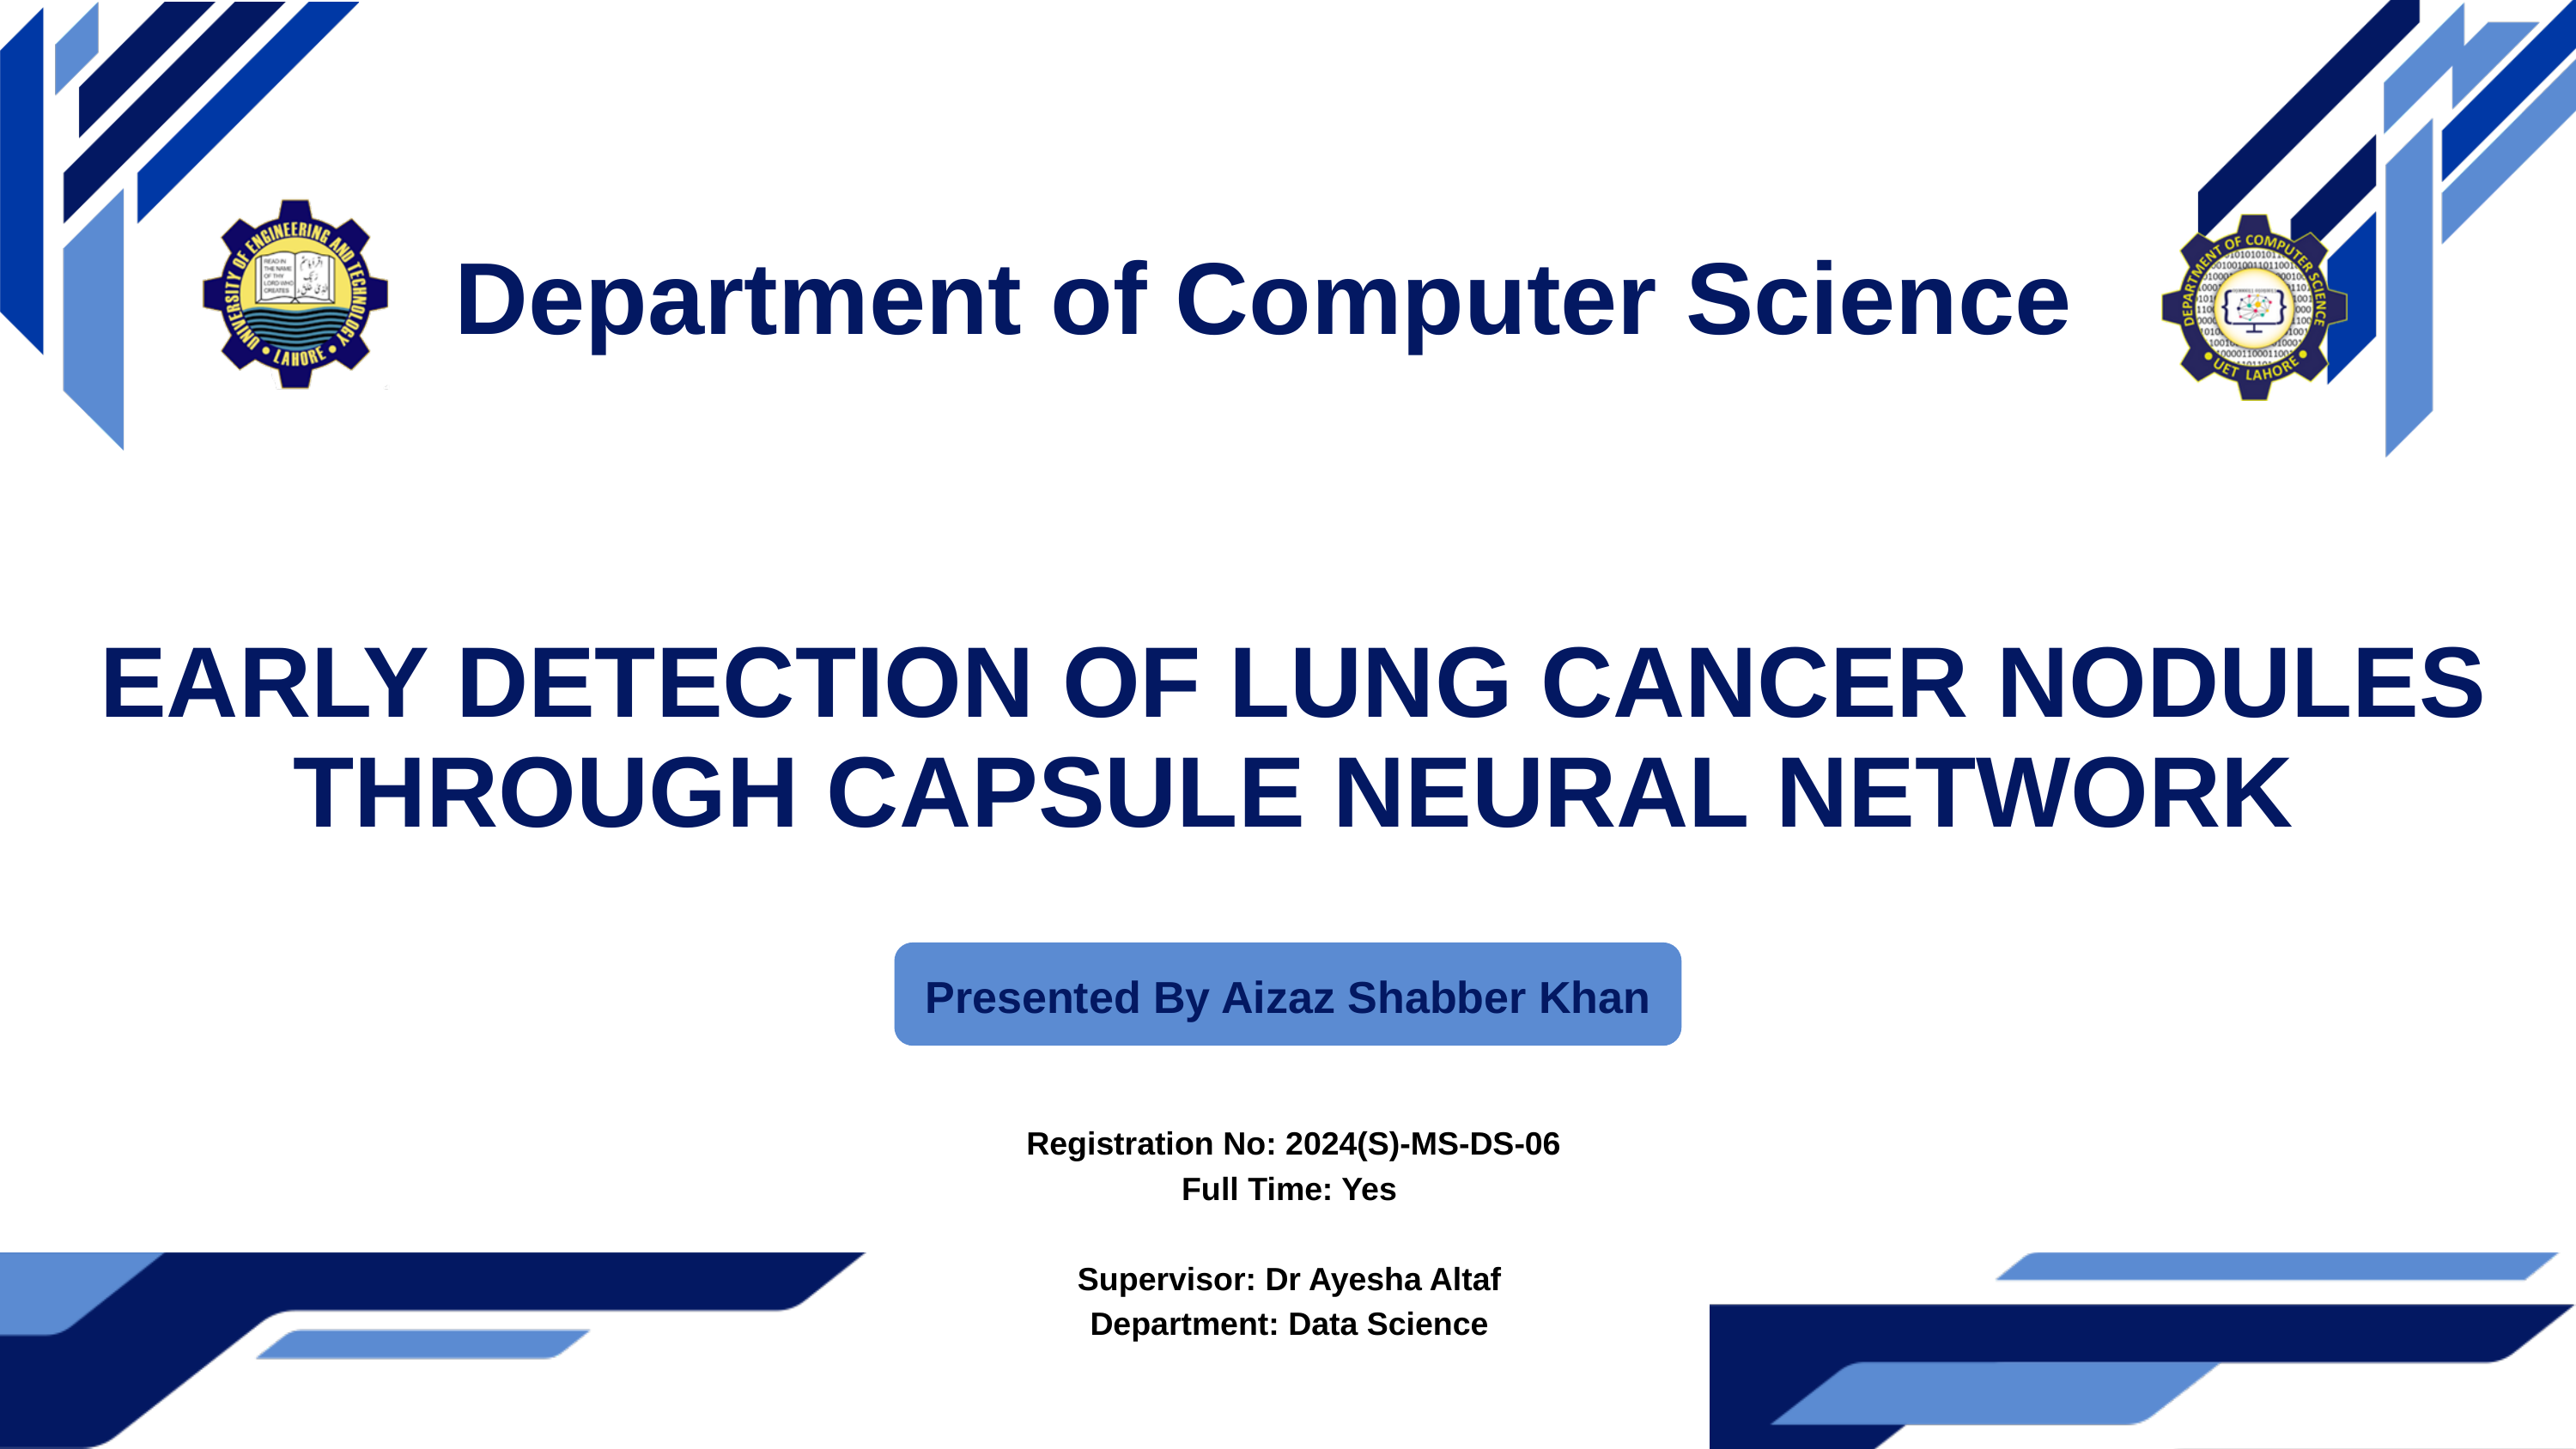

Department of Computer Science

EARLY DETECTION OF LUNG CANCER NODULES THROUGH CAPSULE NEURAL NETWORK

Presented By Aizaz Shabber Khan
Registration No: 2024(S)-MS-DS-06
Full Time: Yes

Supervisor: Dr Ayesha Altaf
Department: Data Science